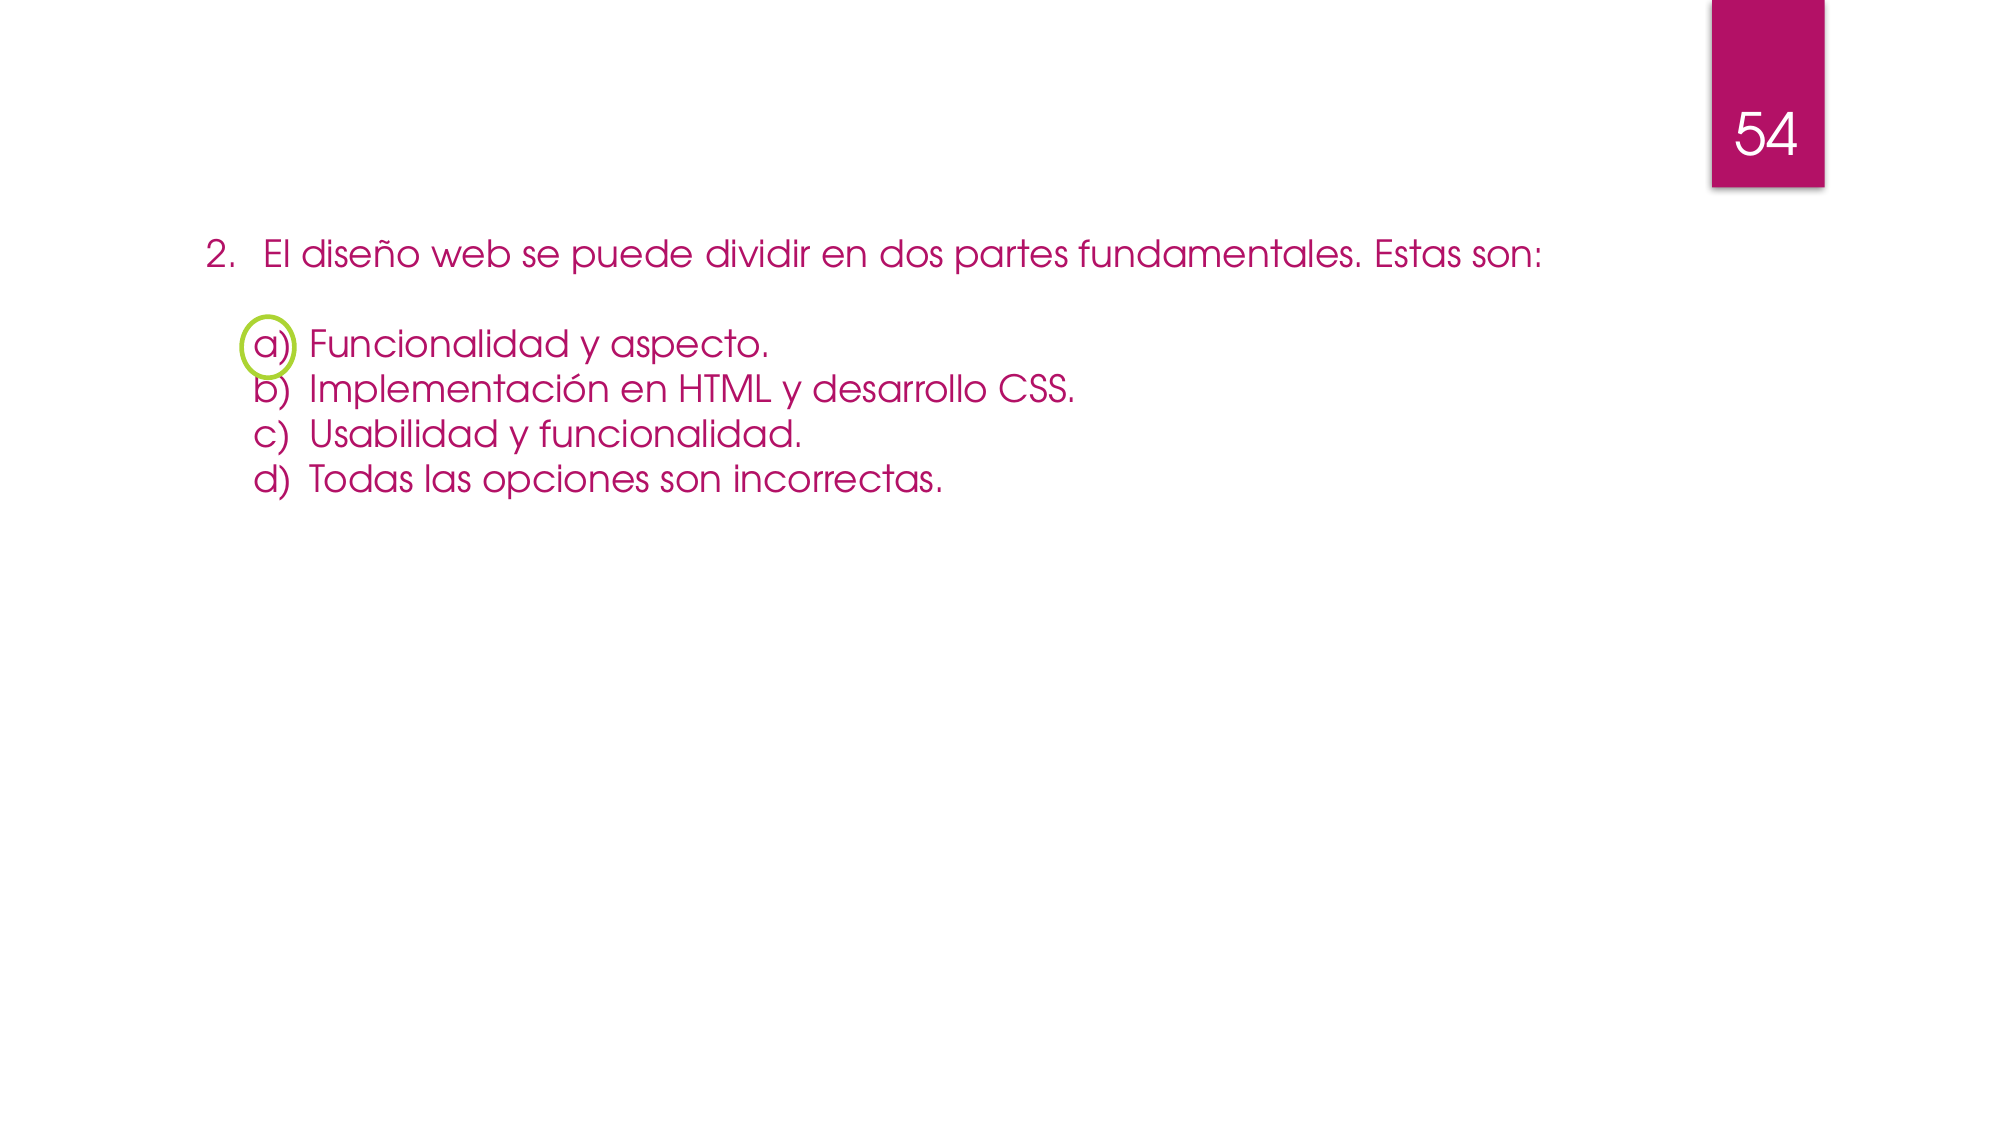

54
El diseño web se puede dividir en dos partes fundamentales. Estas son:

Funcionalidad y aspecto.
Implementación en HTML y desarrollo CSS.
Usabilidad y funcionalidad.
Todas las opciones son incorrectas.